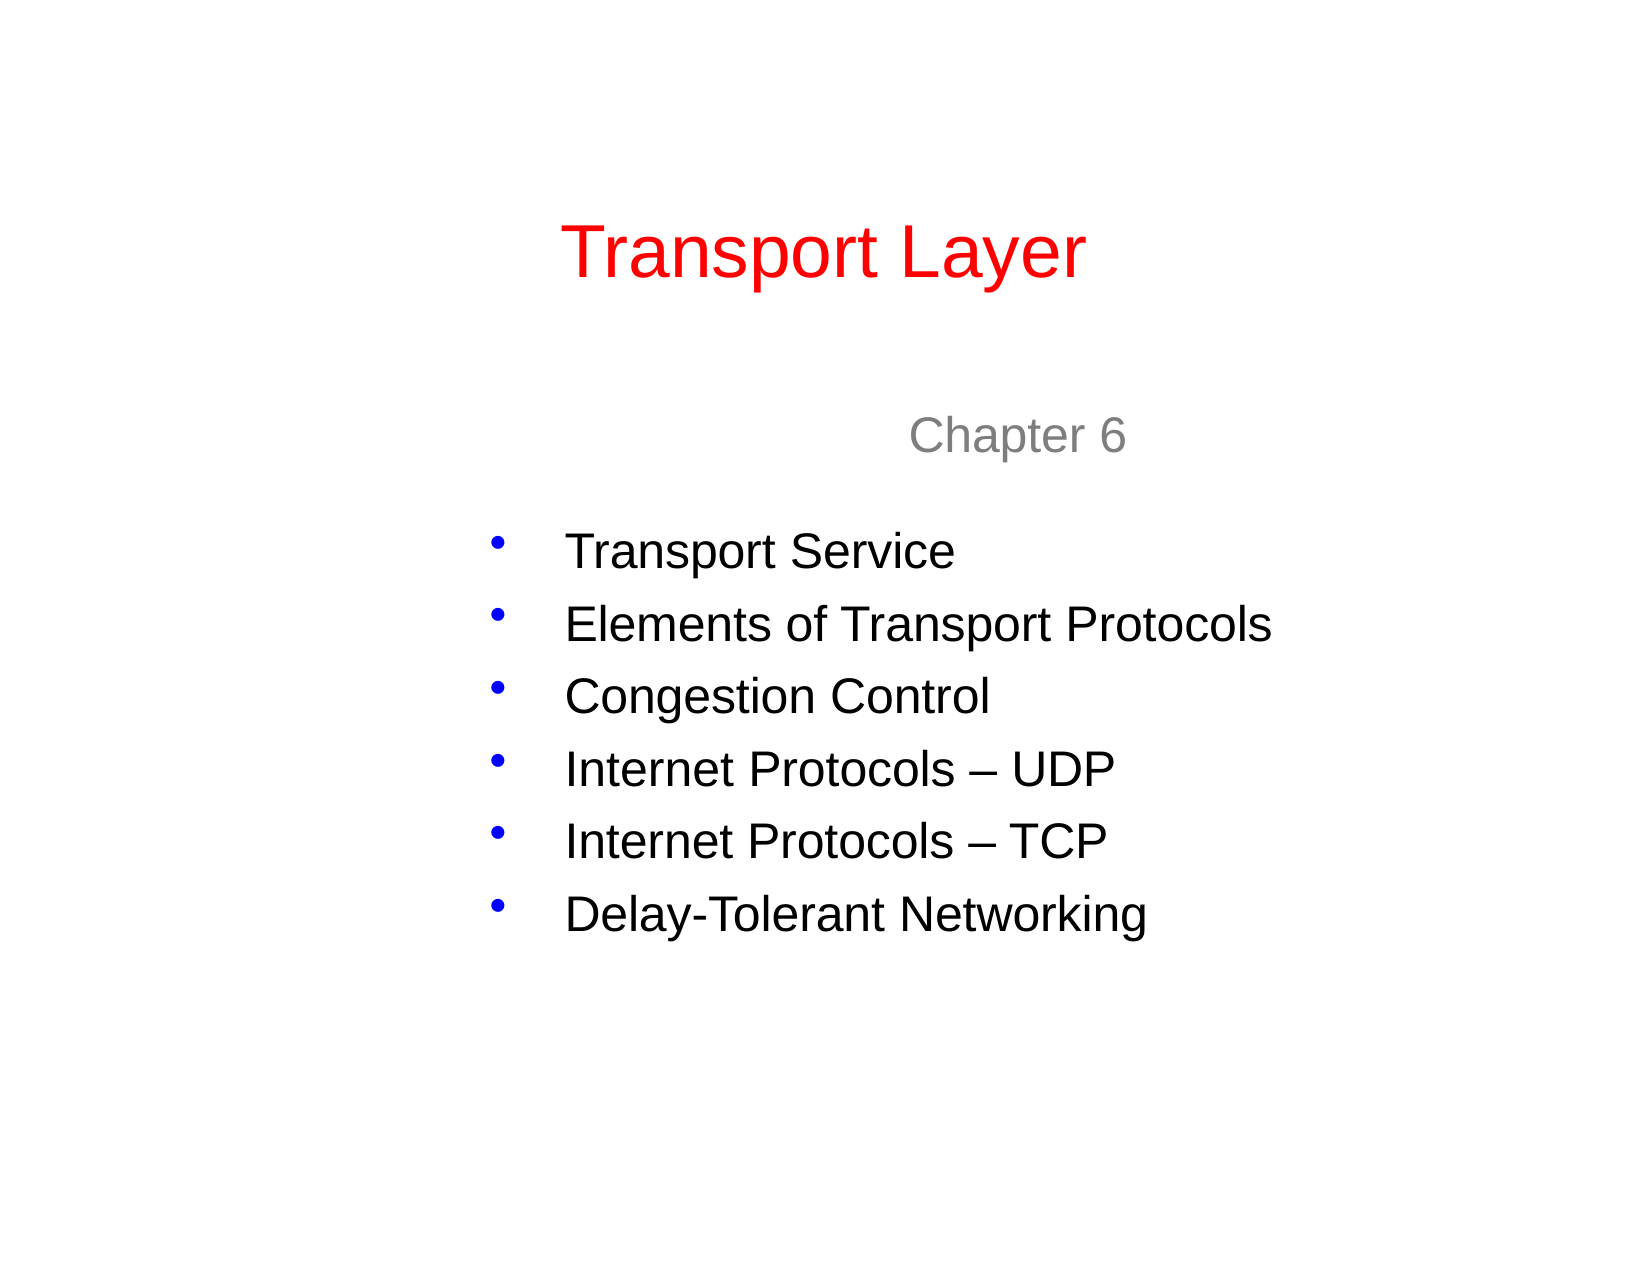

# Transport Layer
Chapter 6

Transport Service
Elements of Transport Protocols
Congestion Control
Internet Protocols – UDP
Internet Protocols – TCP
Delay-Tolerant Networking